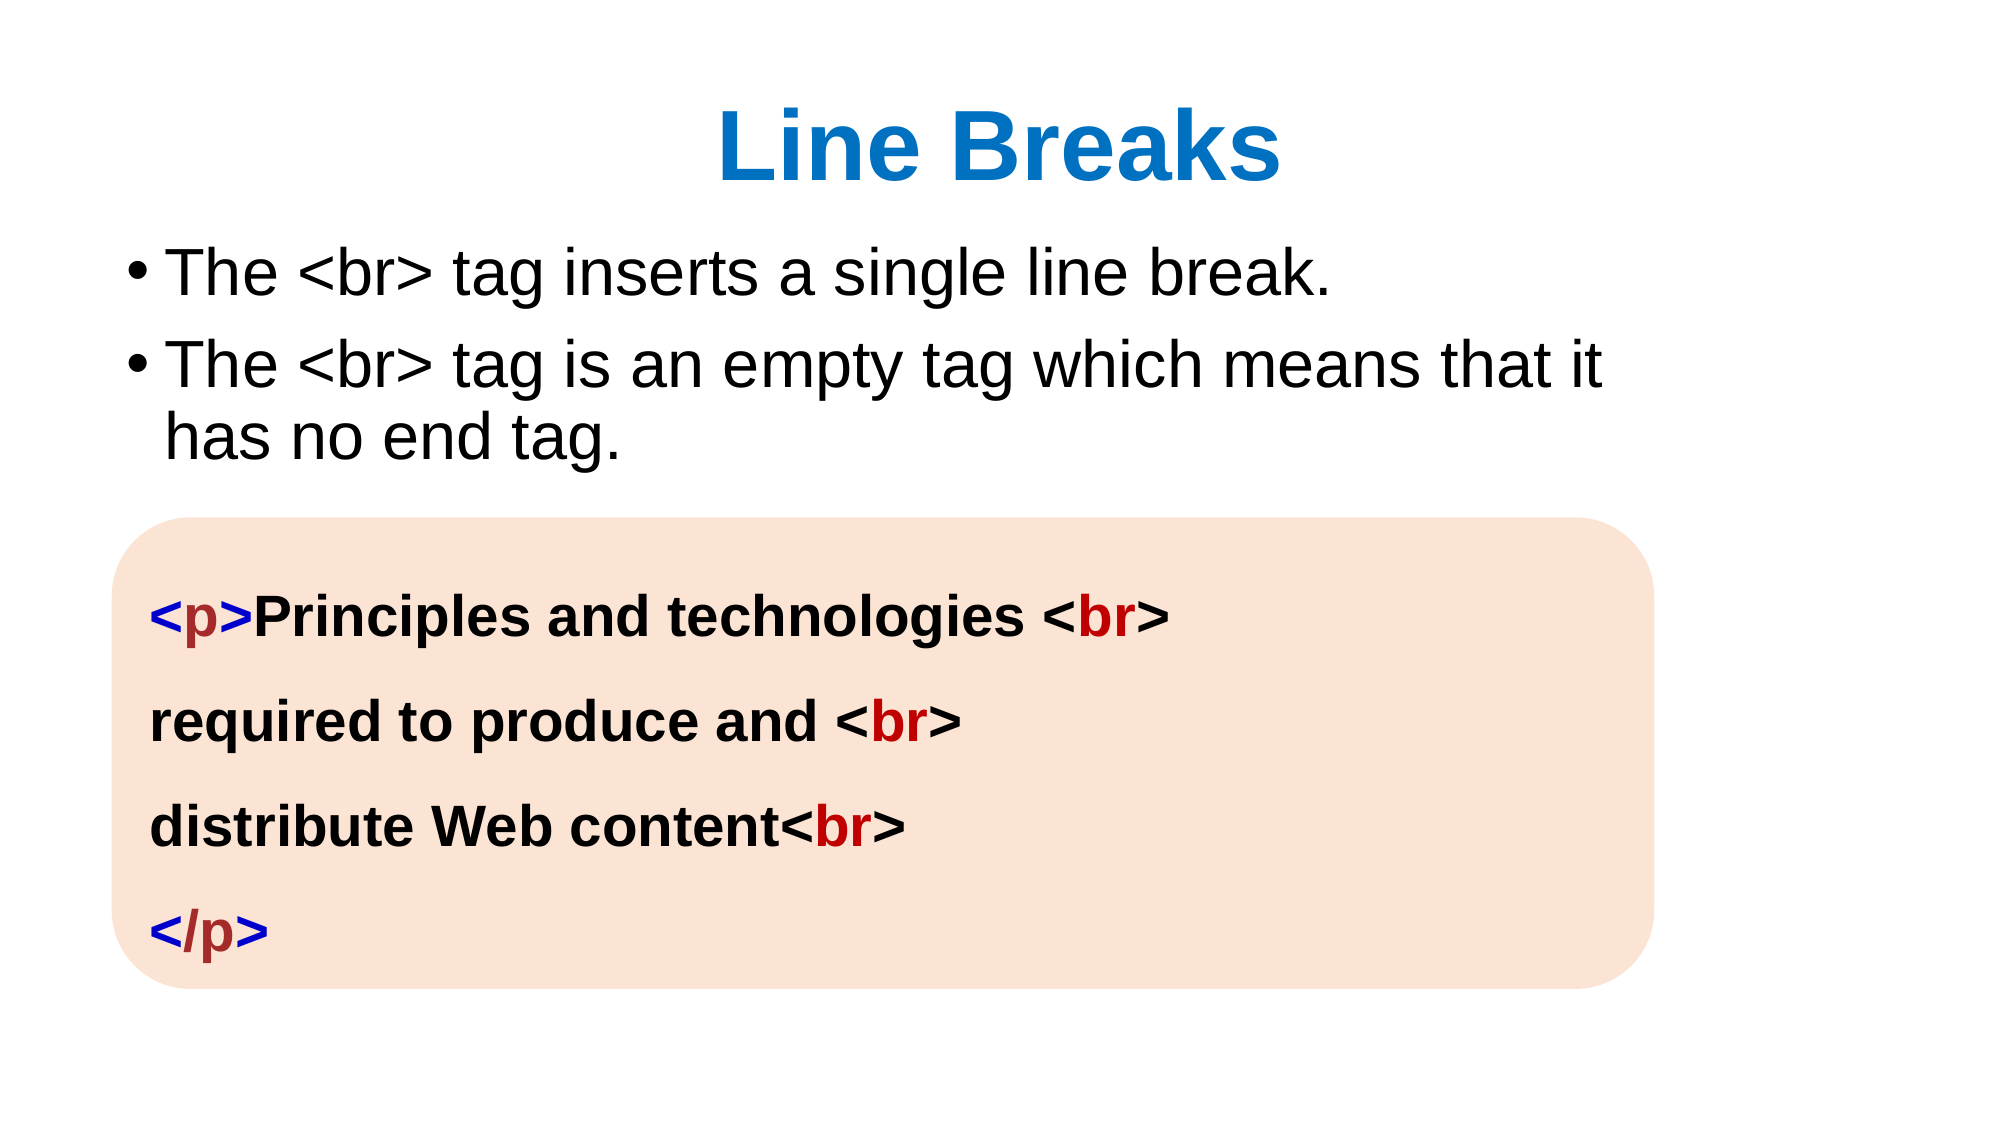

# Line Breaks
The <br> tag inserts a single line break.
The <br> tag is an empty tag which means that it has no end tag.
<p>Principles and technologies <br>
required to produce and <br>
distribute Web content<br>
</p>